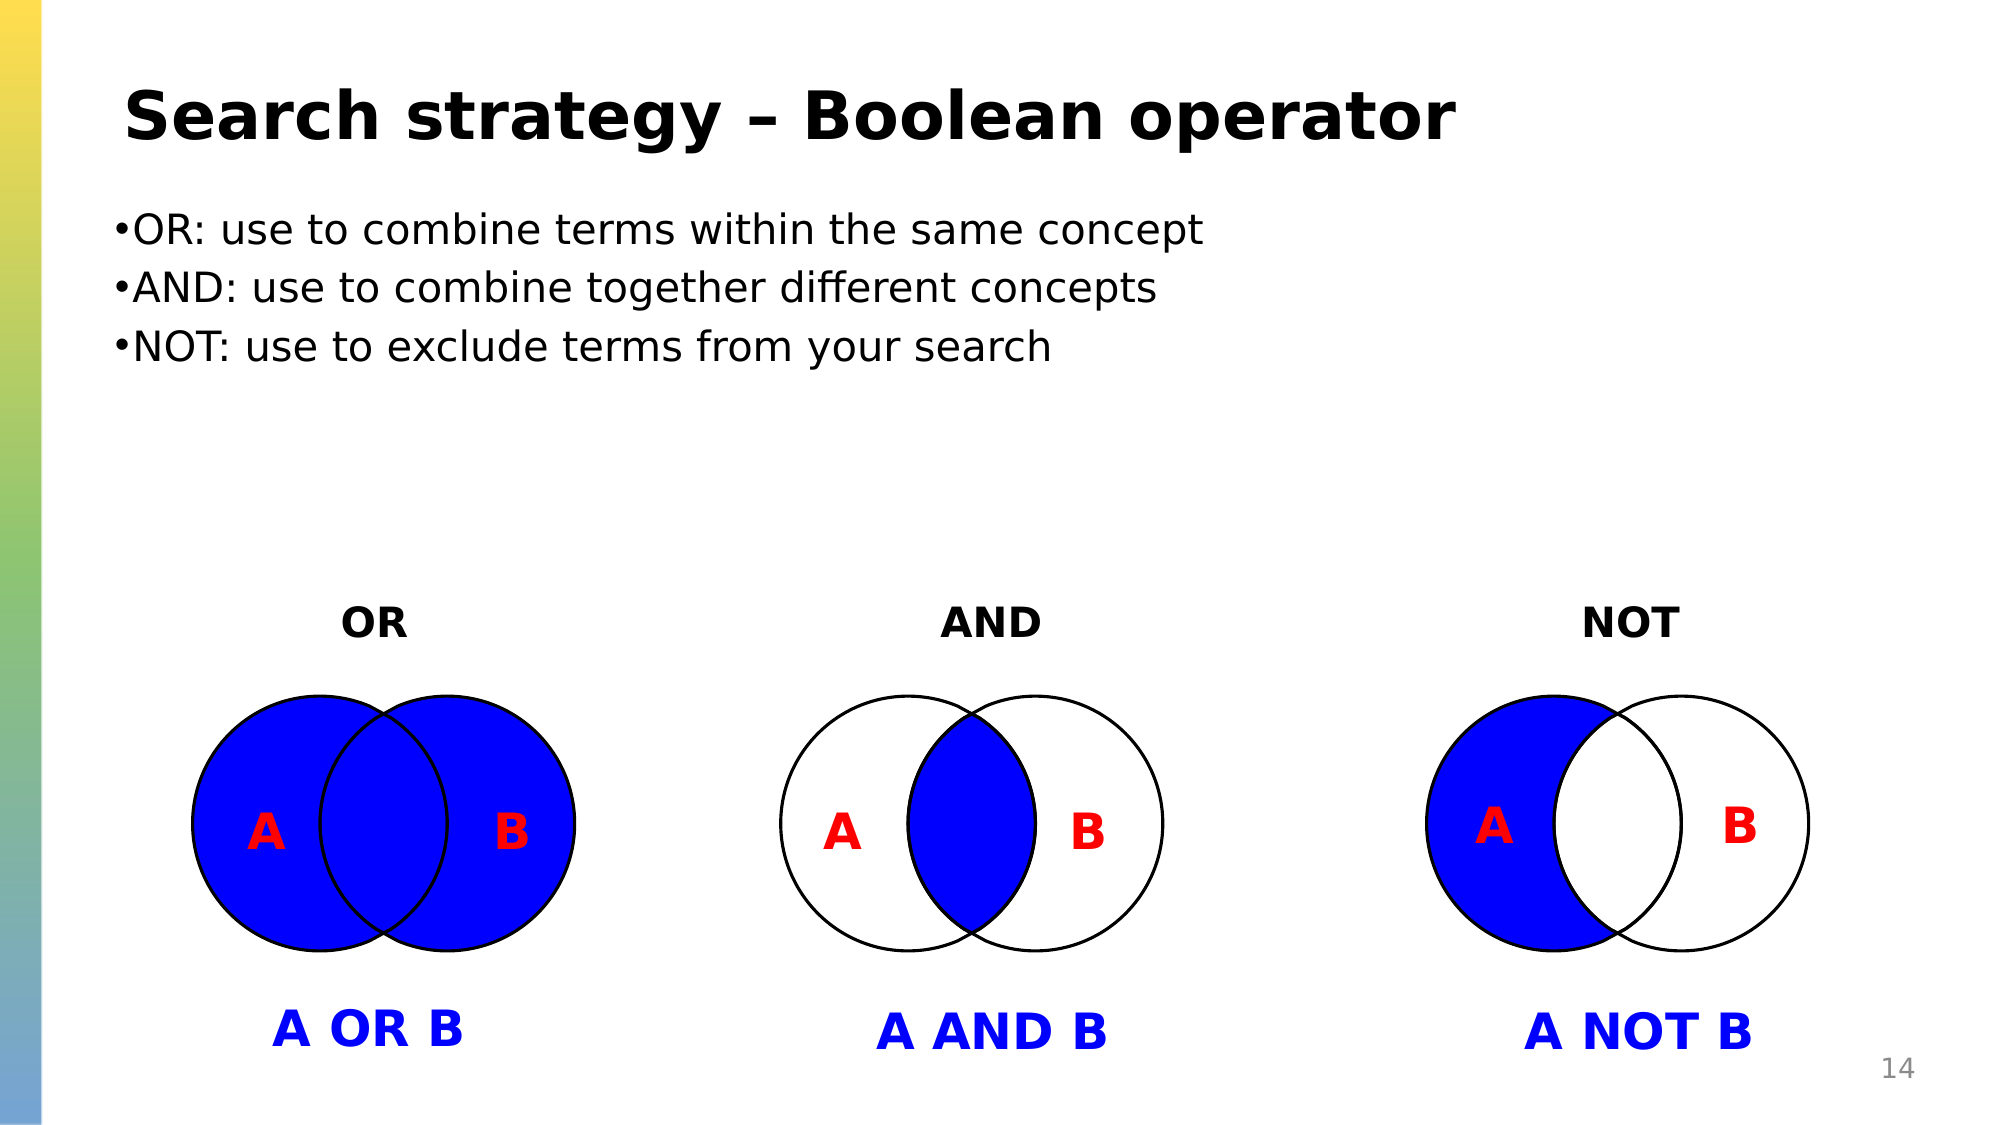

# Search strategy – Boolean operator
OR: use to combine terms within the same concept
AND: use to combine together different concepts
NOT: use to exclude terms from your search
NOT
OR
AND

A
B
A
B
A
B
A OR B
A AND B
A NOT B
14